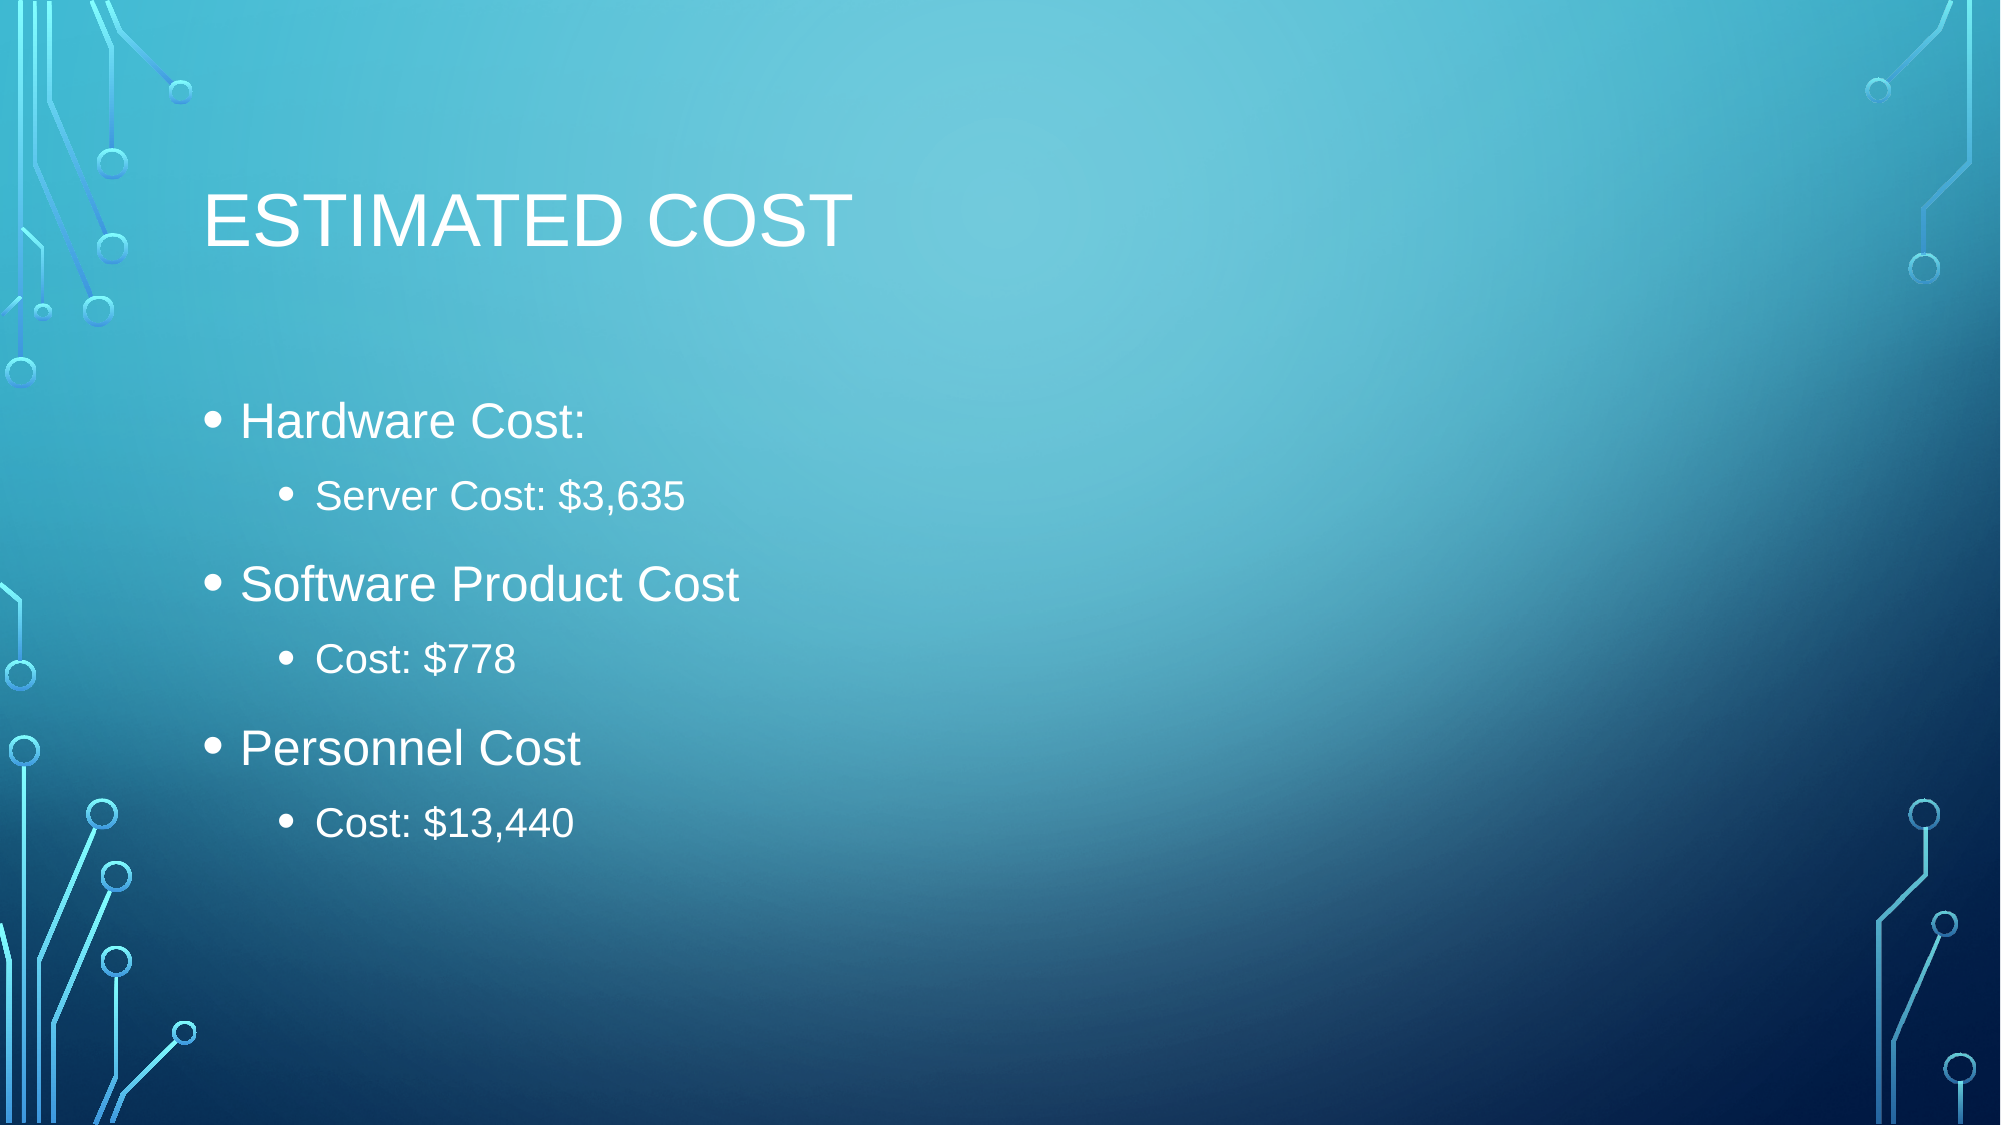

# Estimated cost
Hardware Cost:
Server Cost: $3,635
Software Product Cost
Cost: $778
Personnel Cost
Cost: $13,440